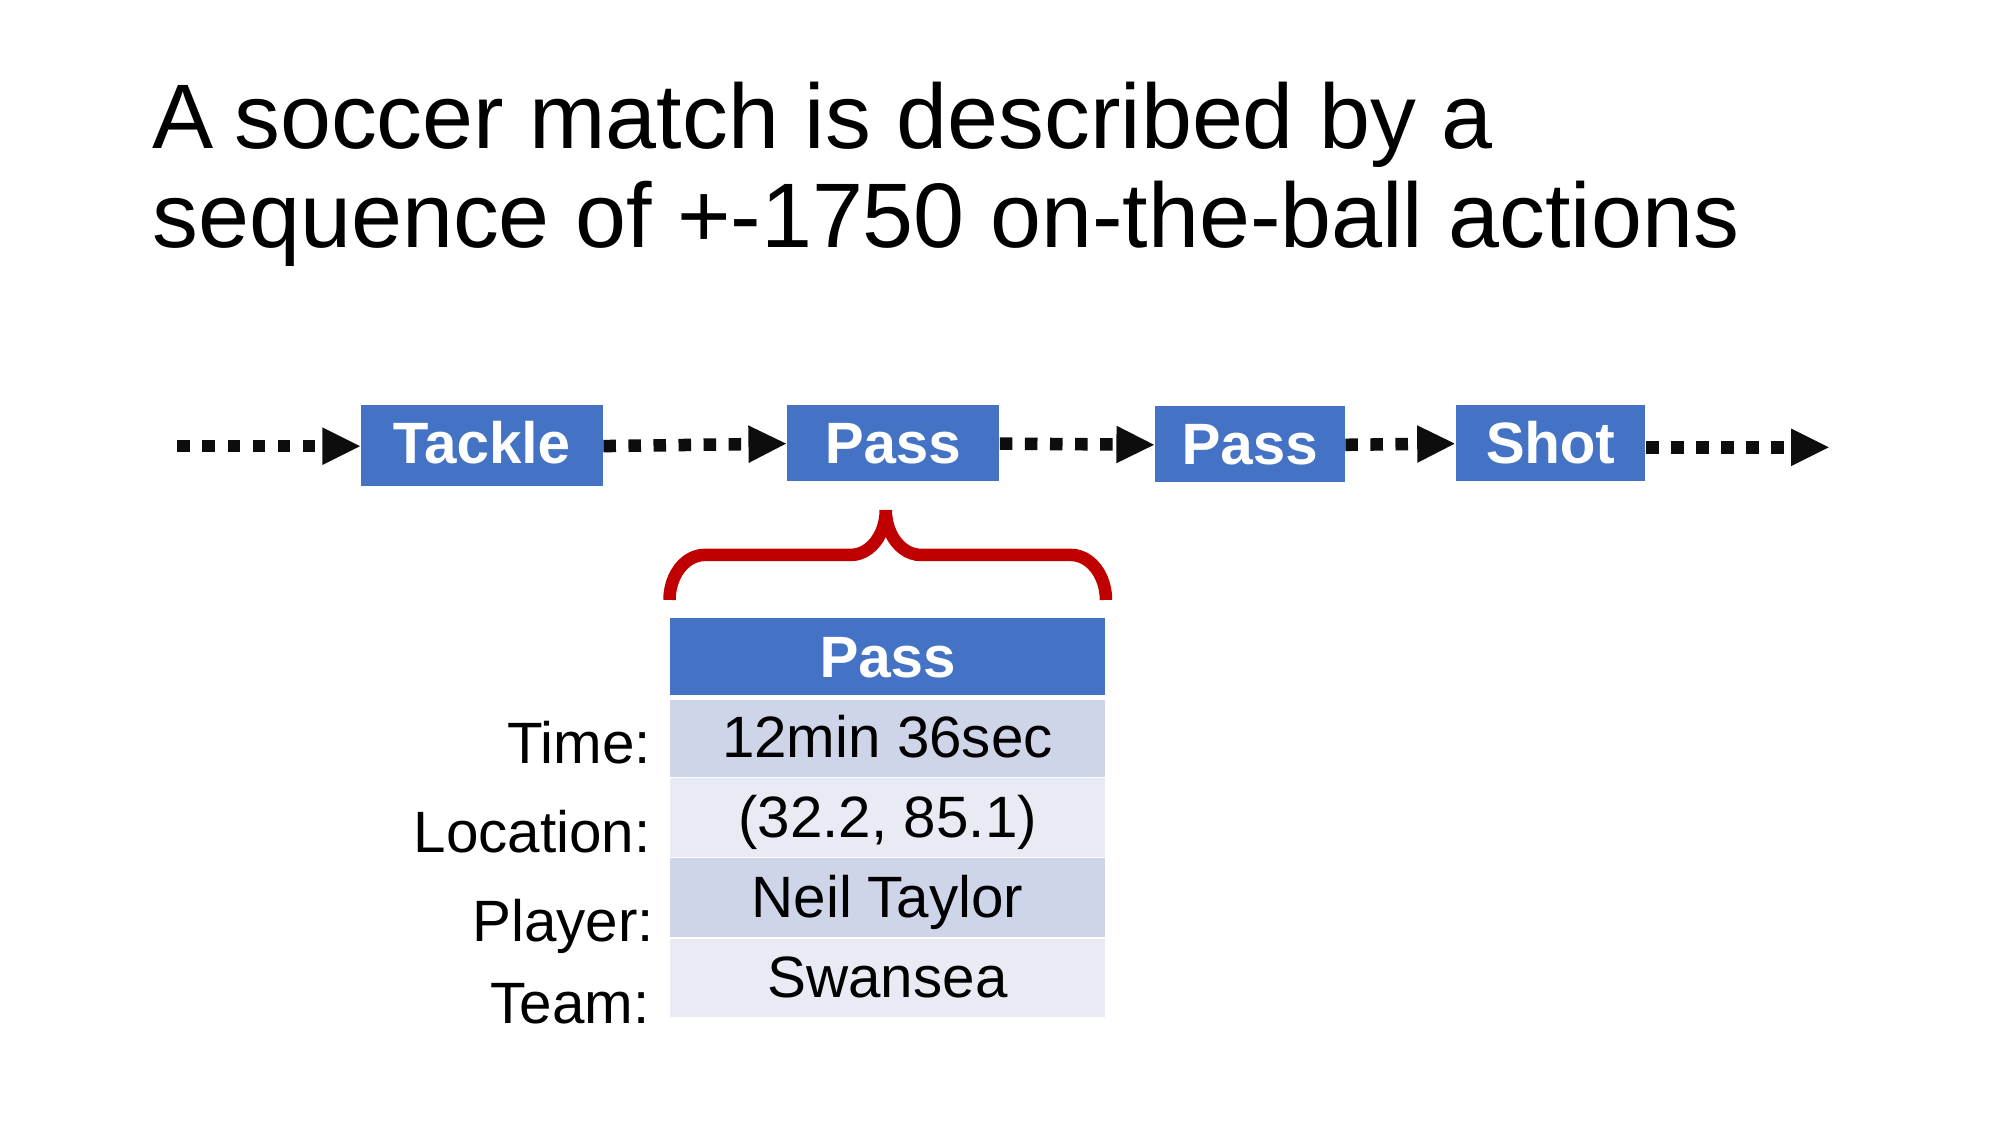

# A soccer match is described by a sequence of +-1750 on-the-ball actions

| Tackle |
| --- |
| Pass |
| --- |
| Shot |
| --- |
| Pass |
| --- |
| Pass |
| --- |
| 12min 36sec |
| (32.2, 85.1) |
| Neil Taylor |
| Swansea |
Time:
Location:
Player:
Team: